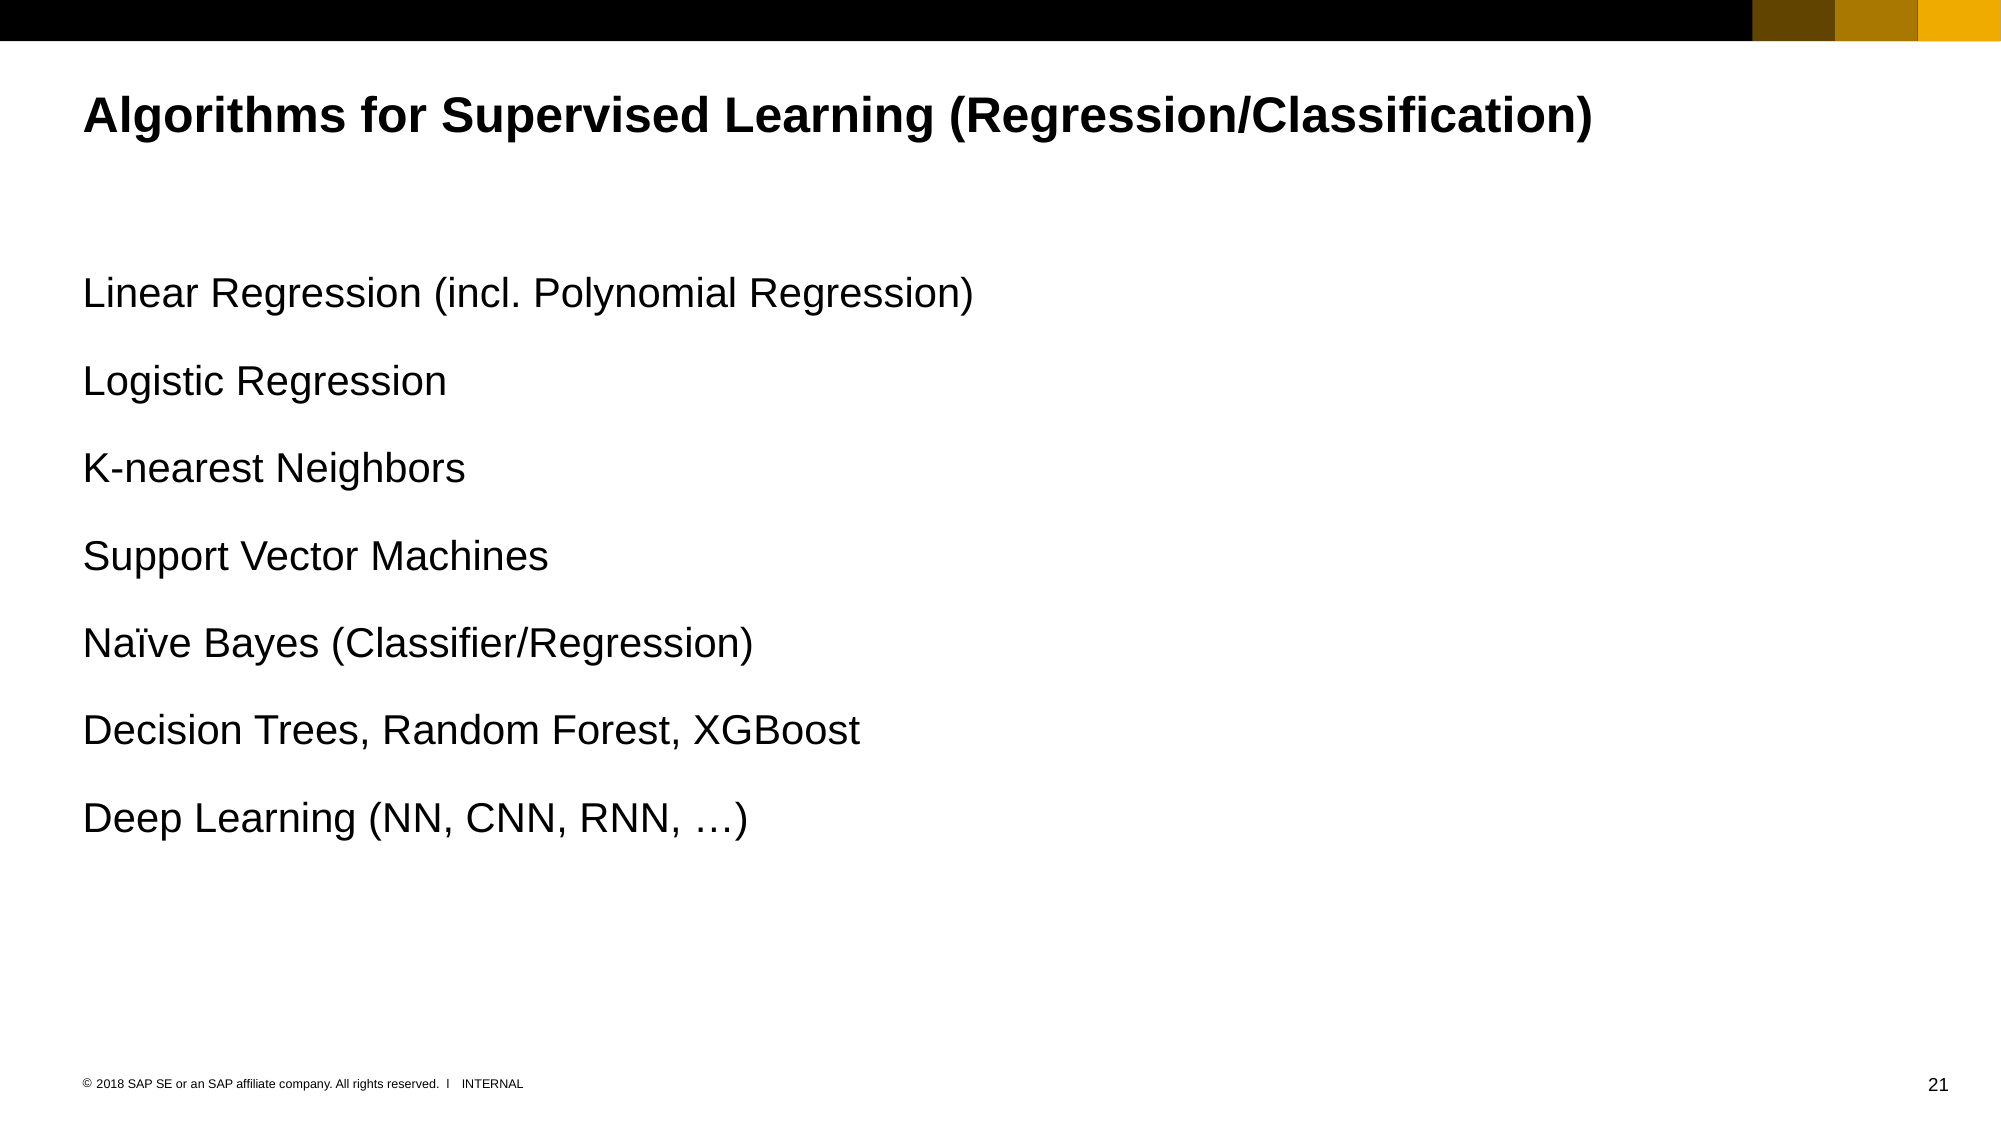

# Algorithms for Supervised Learning (Regression/Classification)
Linear Regression (incl. Polynomial Regression)
Logistic Regression
K-nearest Neighbors
Support Vector Machines
Naïve Bayes (Classifier/Regression)
Decision Trees, Random Forest, XGBoost
Deep Learning (NN, CNN, RNN, …)